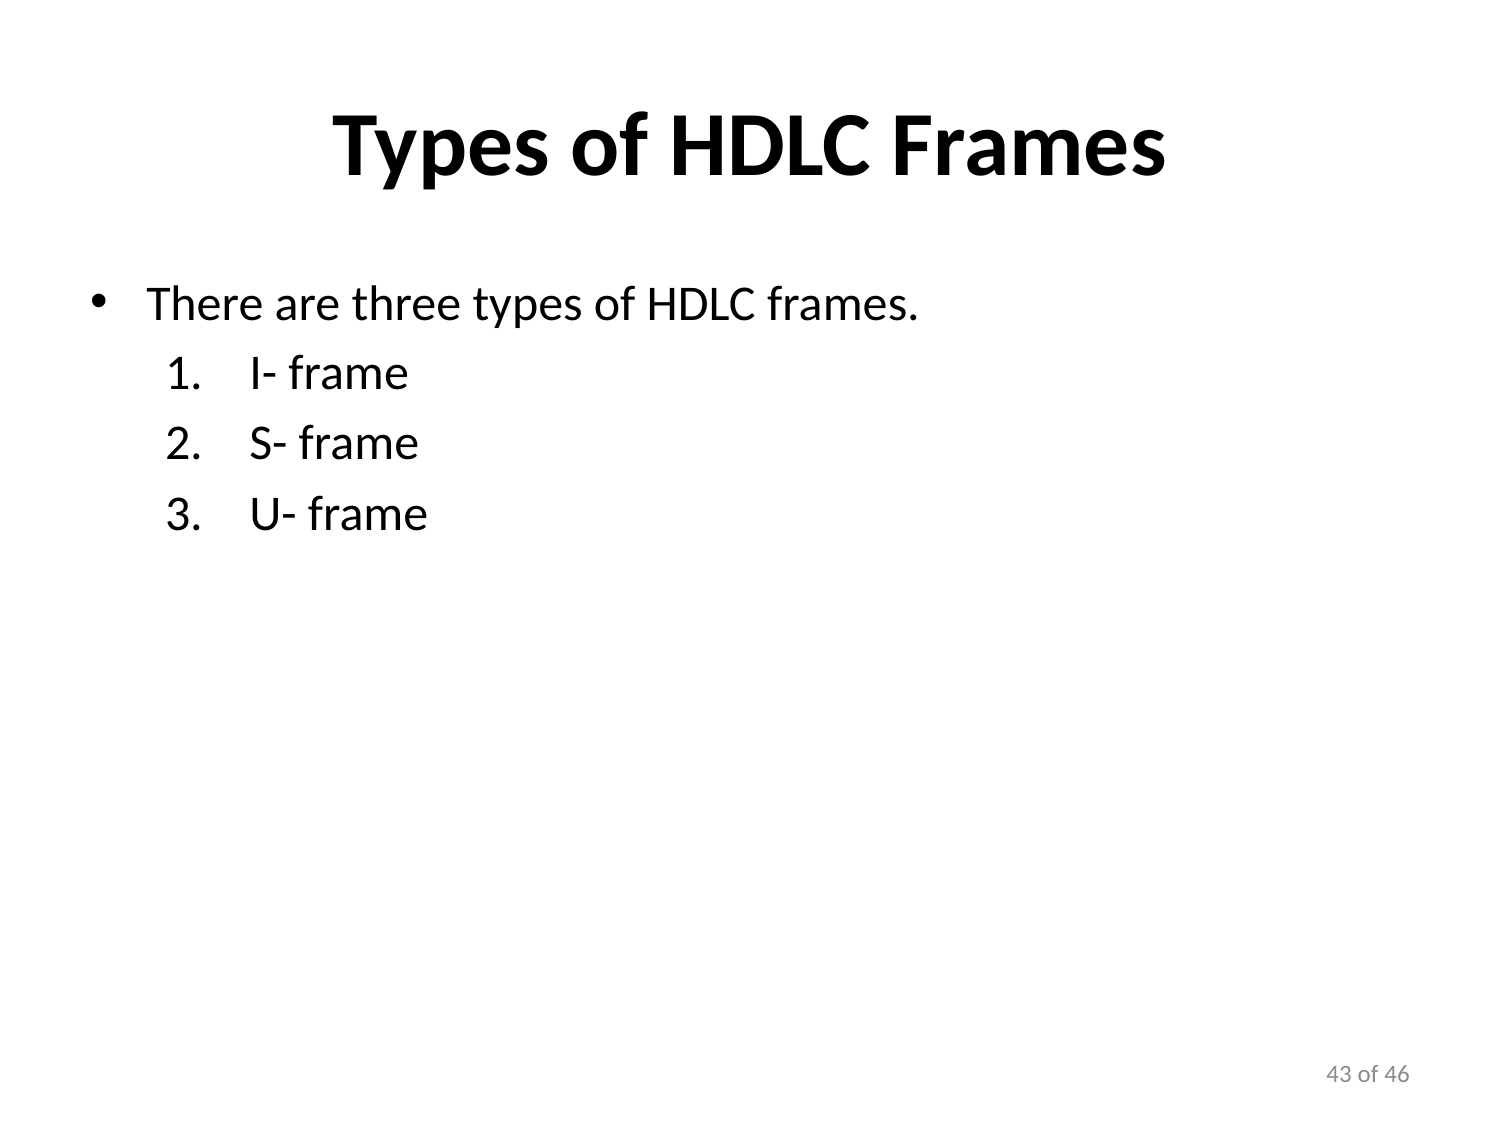

# Types of HDLC Frames
There are three types of HDLC frames.
I- frame
S- frame
U- frame
43 of 46